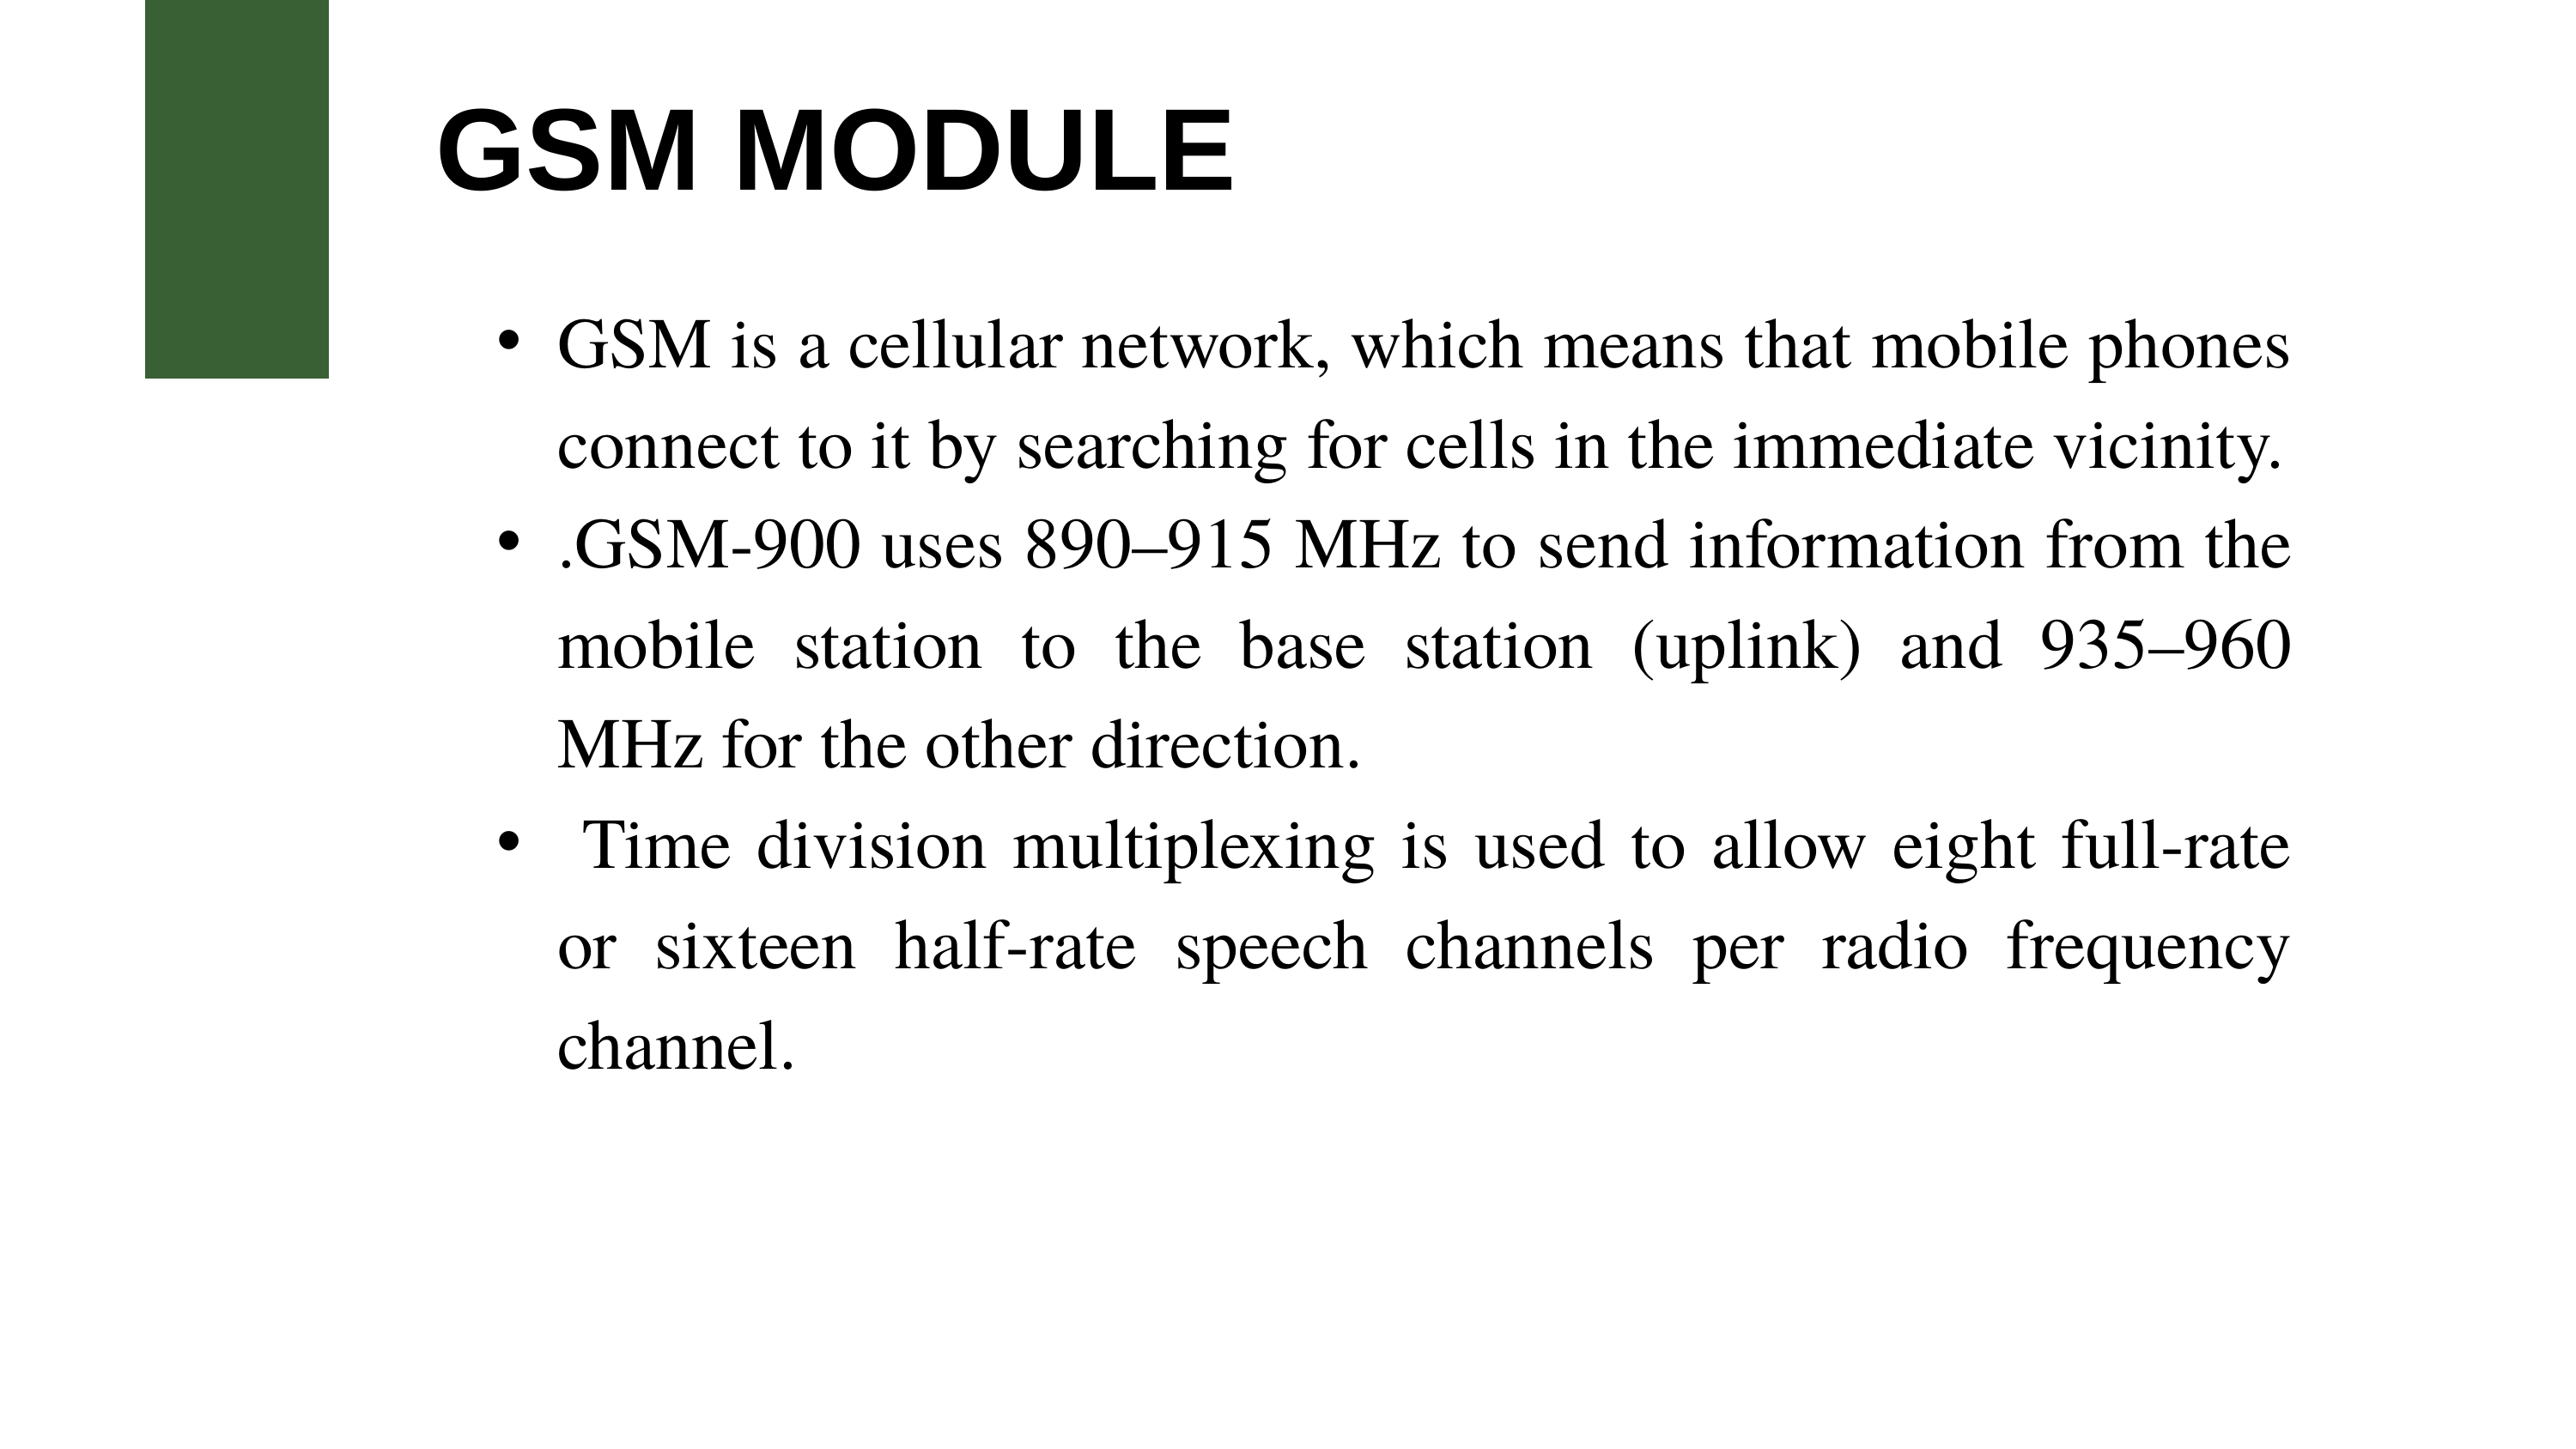

GSM MODULE
GSM is a cellular network, which means that mobile phones connect to it by searching for cells in the immediate vicinity.
.GSM-900 uses 890–915 MHz to send information from the mobile station to the base station (uplink) and 935–960 MHz for the other direction.
 Time division multiplexing is used to allow eight full-rate or sixteen half-rate speech channels per radio frequency channel.